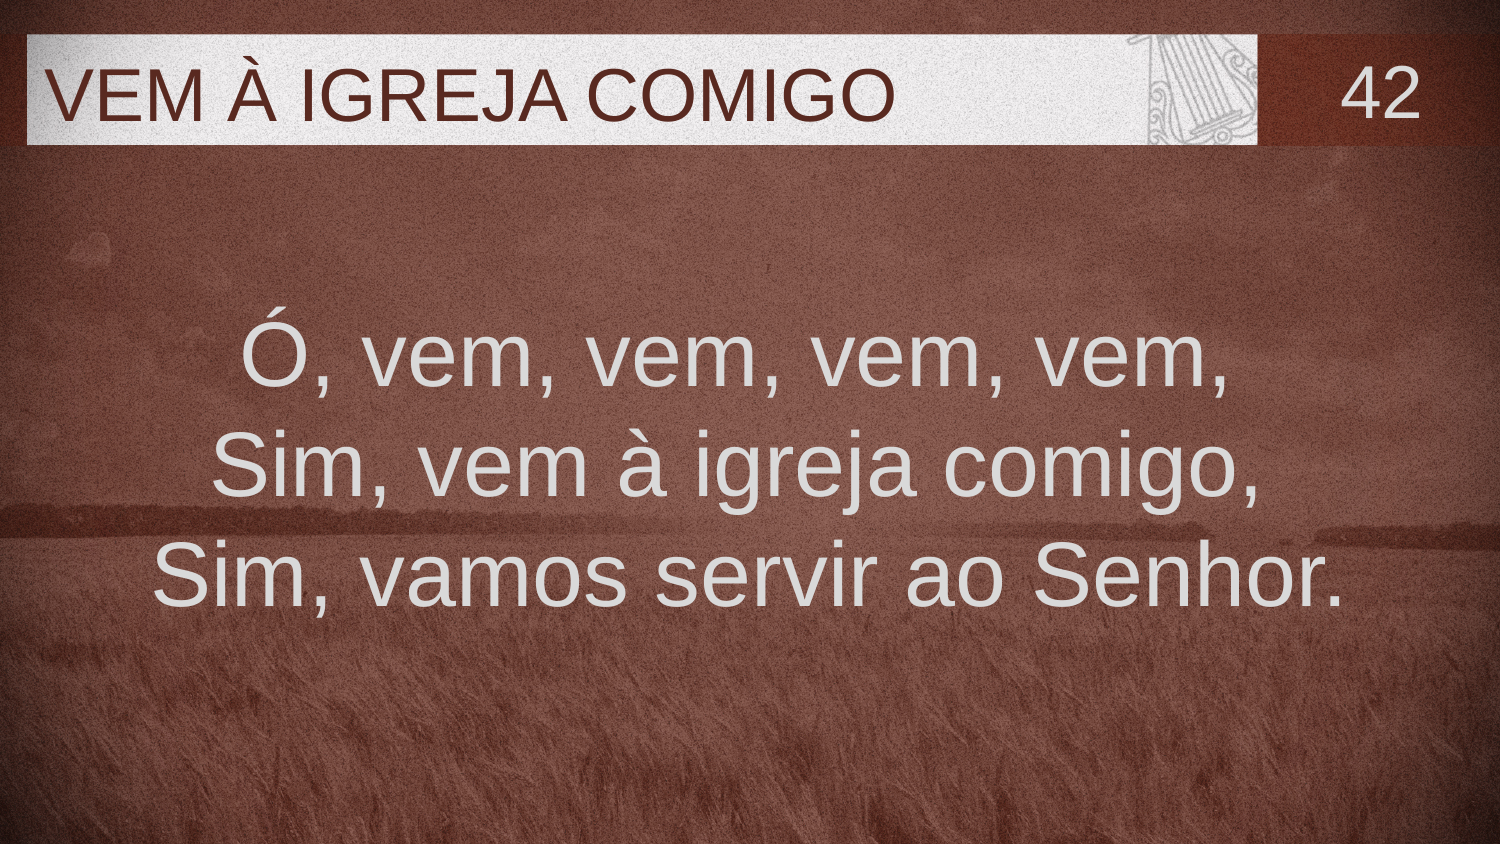

# VEM À IGREJA COMIGO
42
Ó, vem, vem, vem, vem,
Sim, vem à igreja comigo,
Sim, vamos servir ao Senhor.